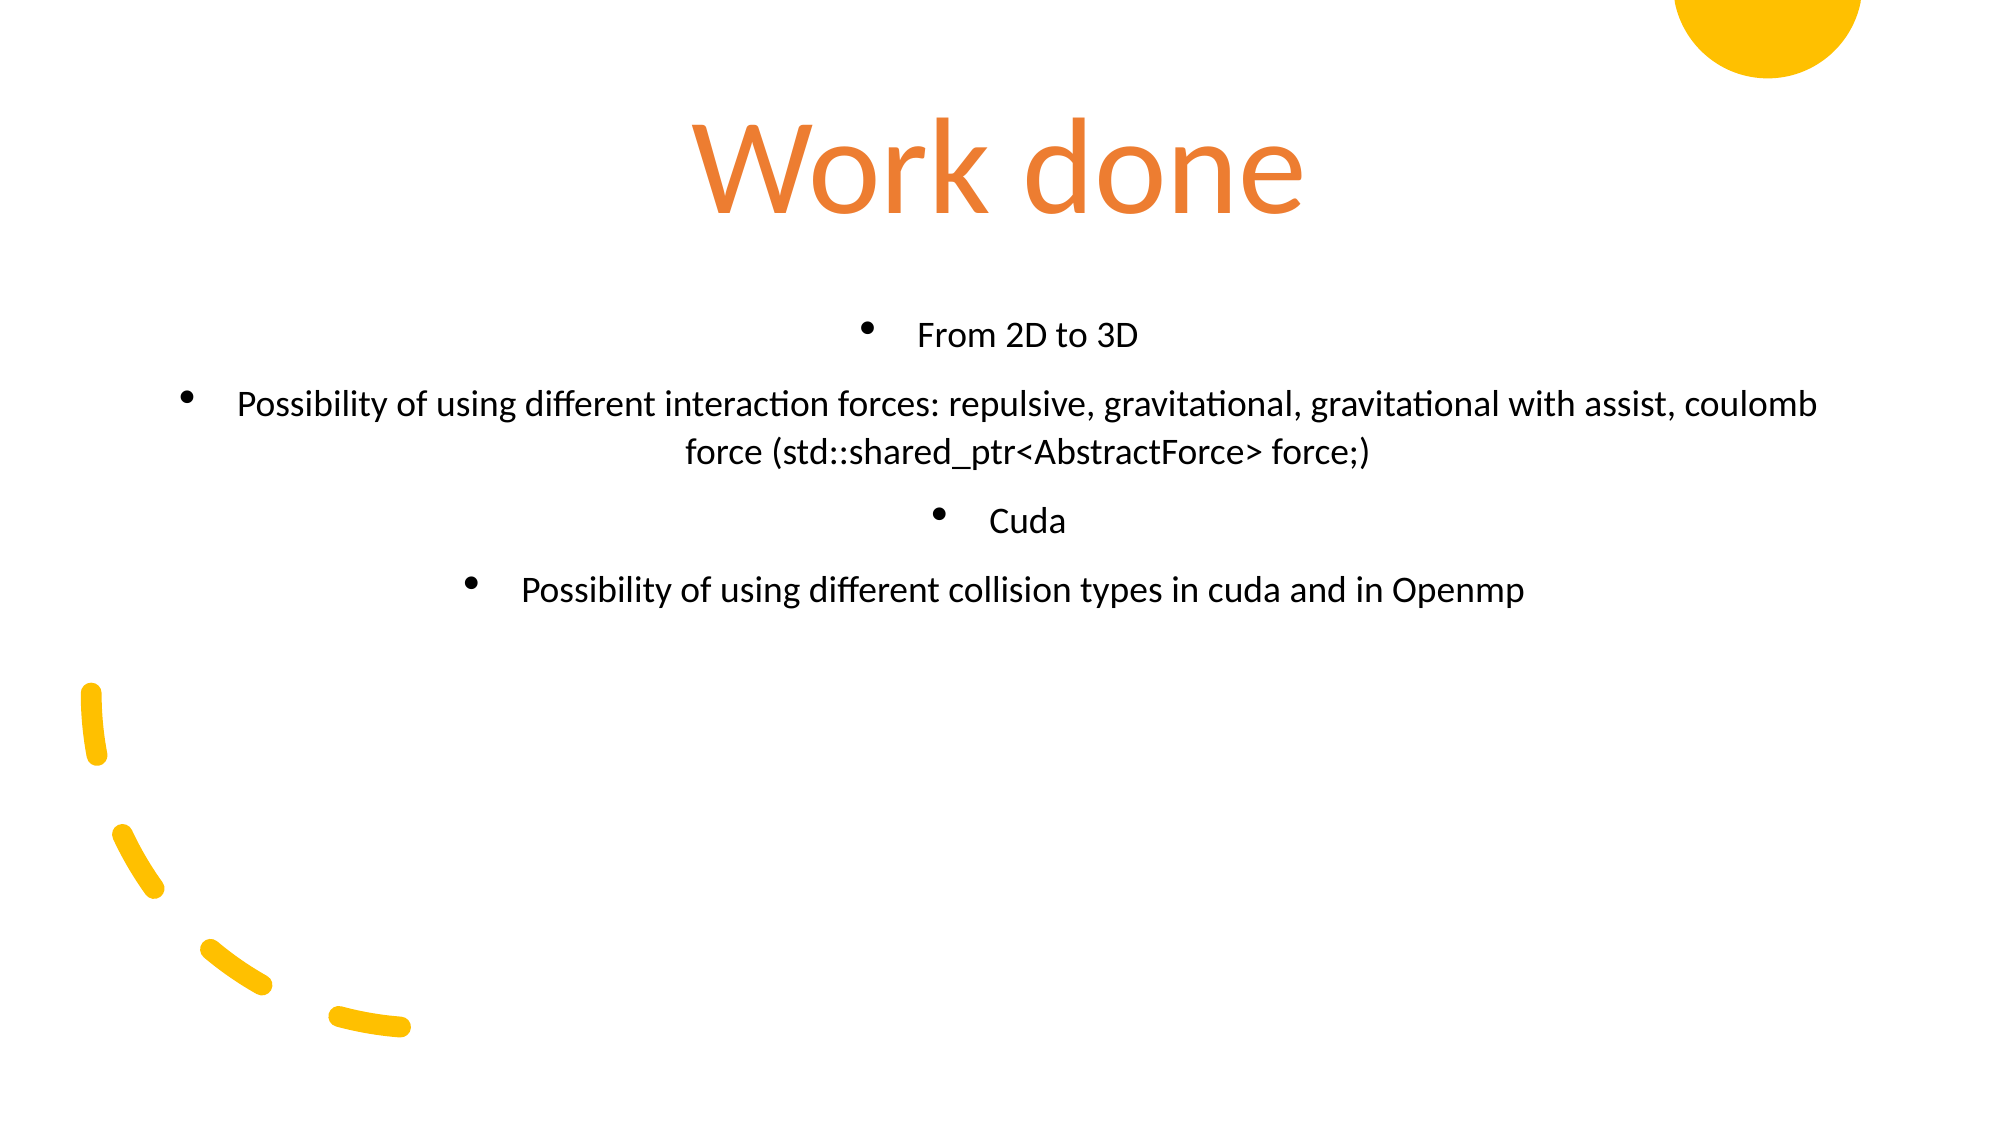

# Work done
From 2D to 3D
Possibility of using different interaction forces: repulsive, gravitational, gravitational with assist, coulomb force (std::shared_ptr<AbstractForce> force;)
Cuda
Possibility of using different collision types in cuda and in Openmp